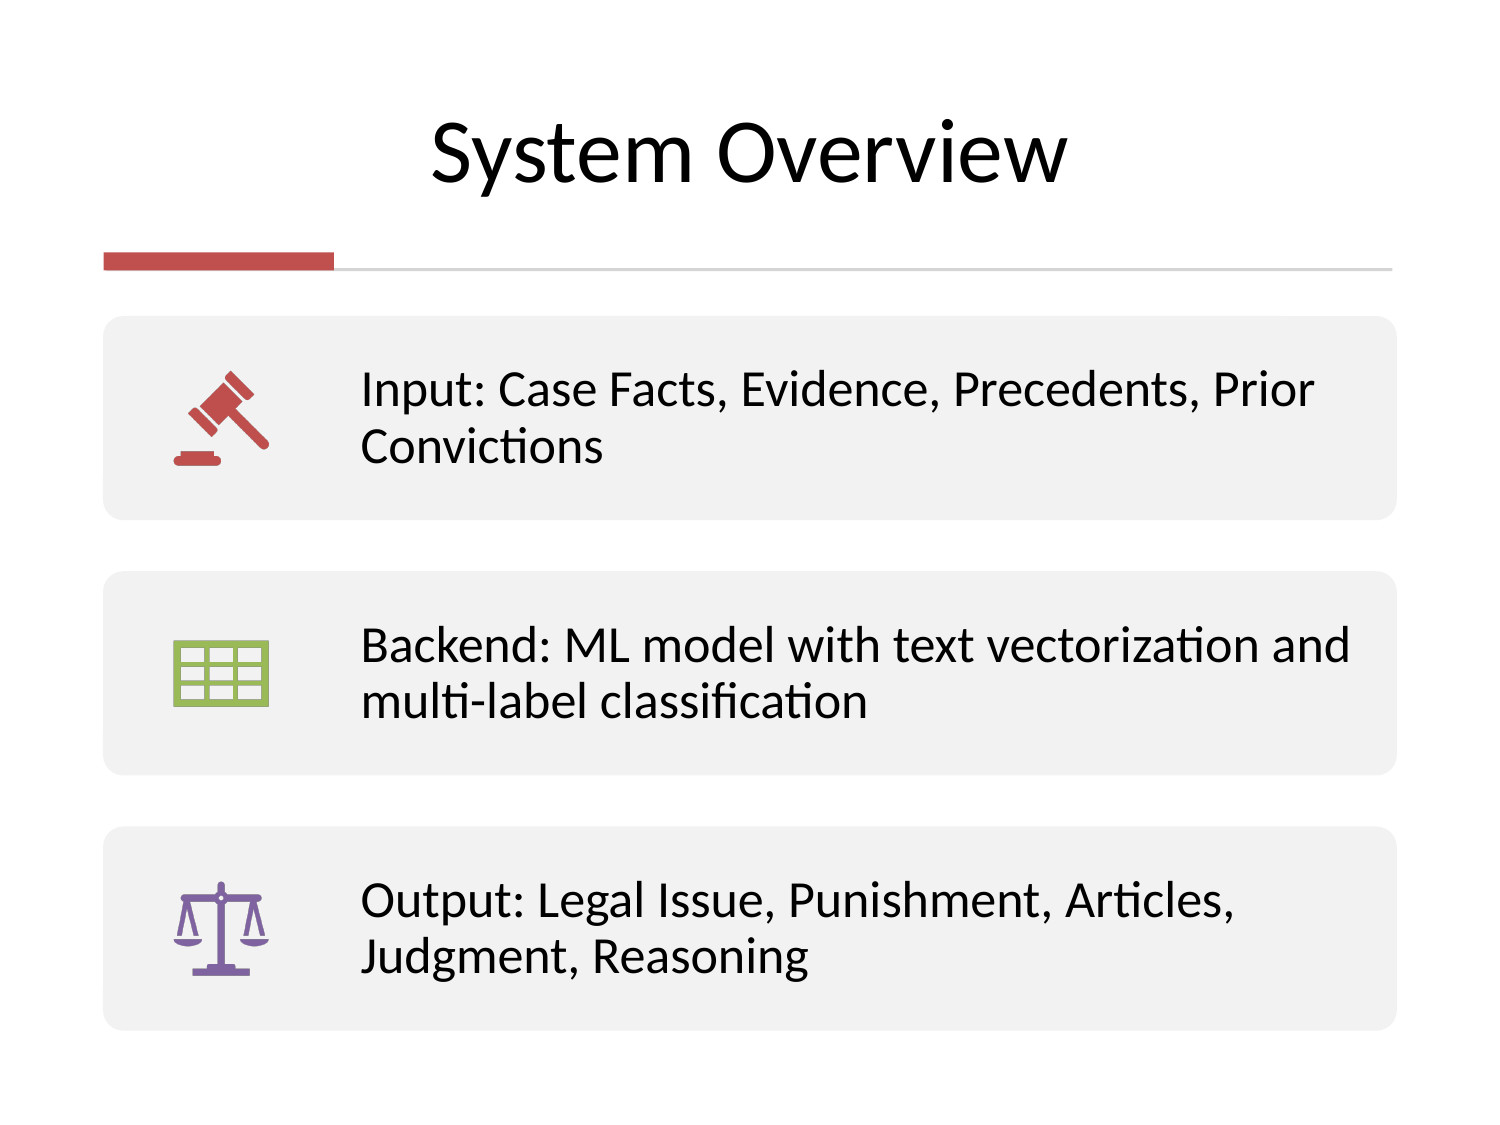

# System Overview

Input: Case Facts, Evidence, Precedents, Prior Convictions
Backend: ML model with text vectorization and multi-label classification
Output: Legal Issue, Punishment, Articles, Judgment, Reasoning